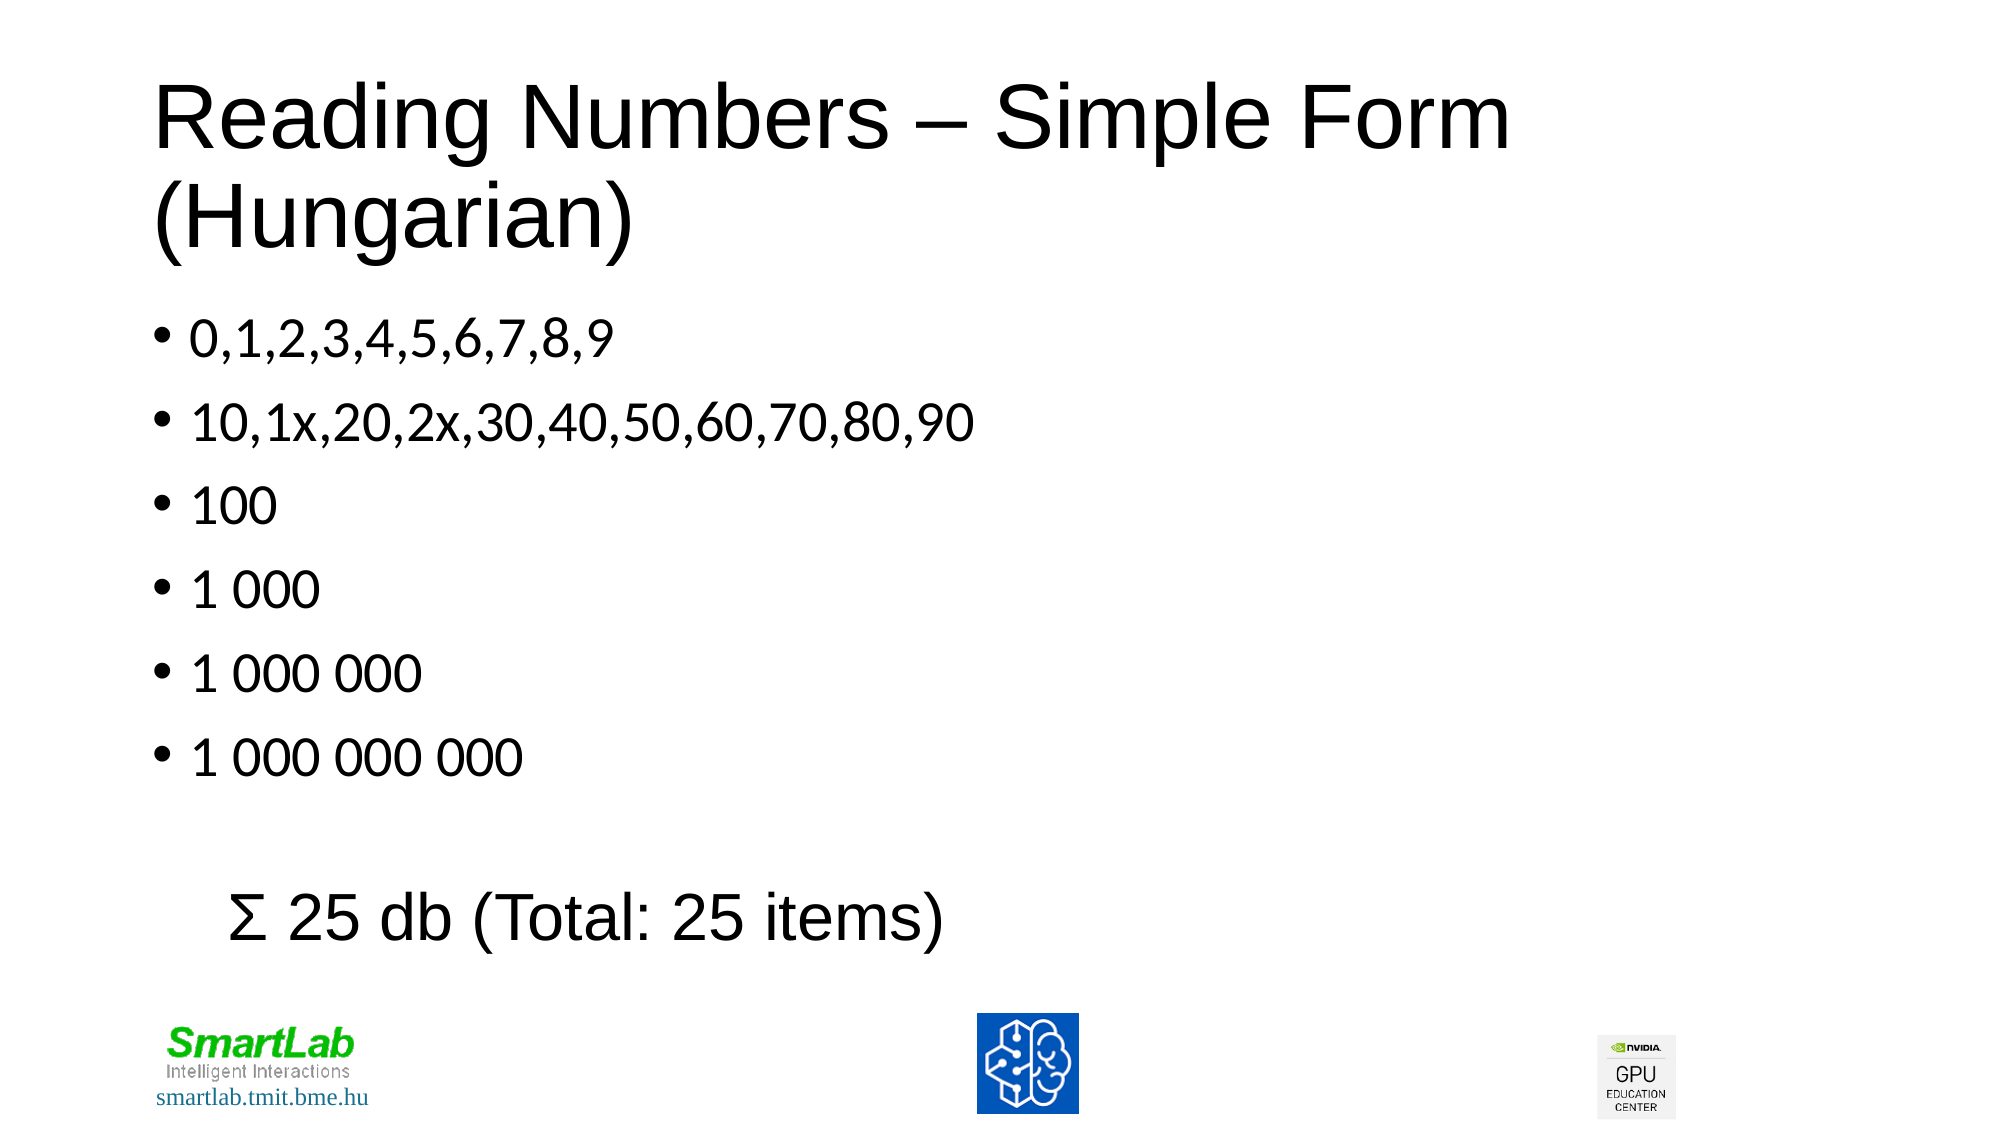

# Reading Numbers – Simple Form (Hungarian)
0,1,2,3,4,5,6,7,8,9
10,1x,20,2x,30,40,50,60,70,80,90
100
1 000
1 000 000
1 000 000 000

Σ 25 db (Total: 25 items)